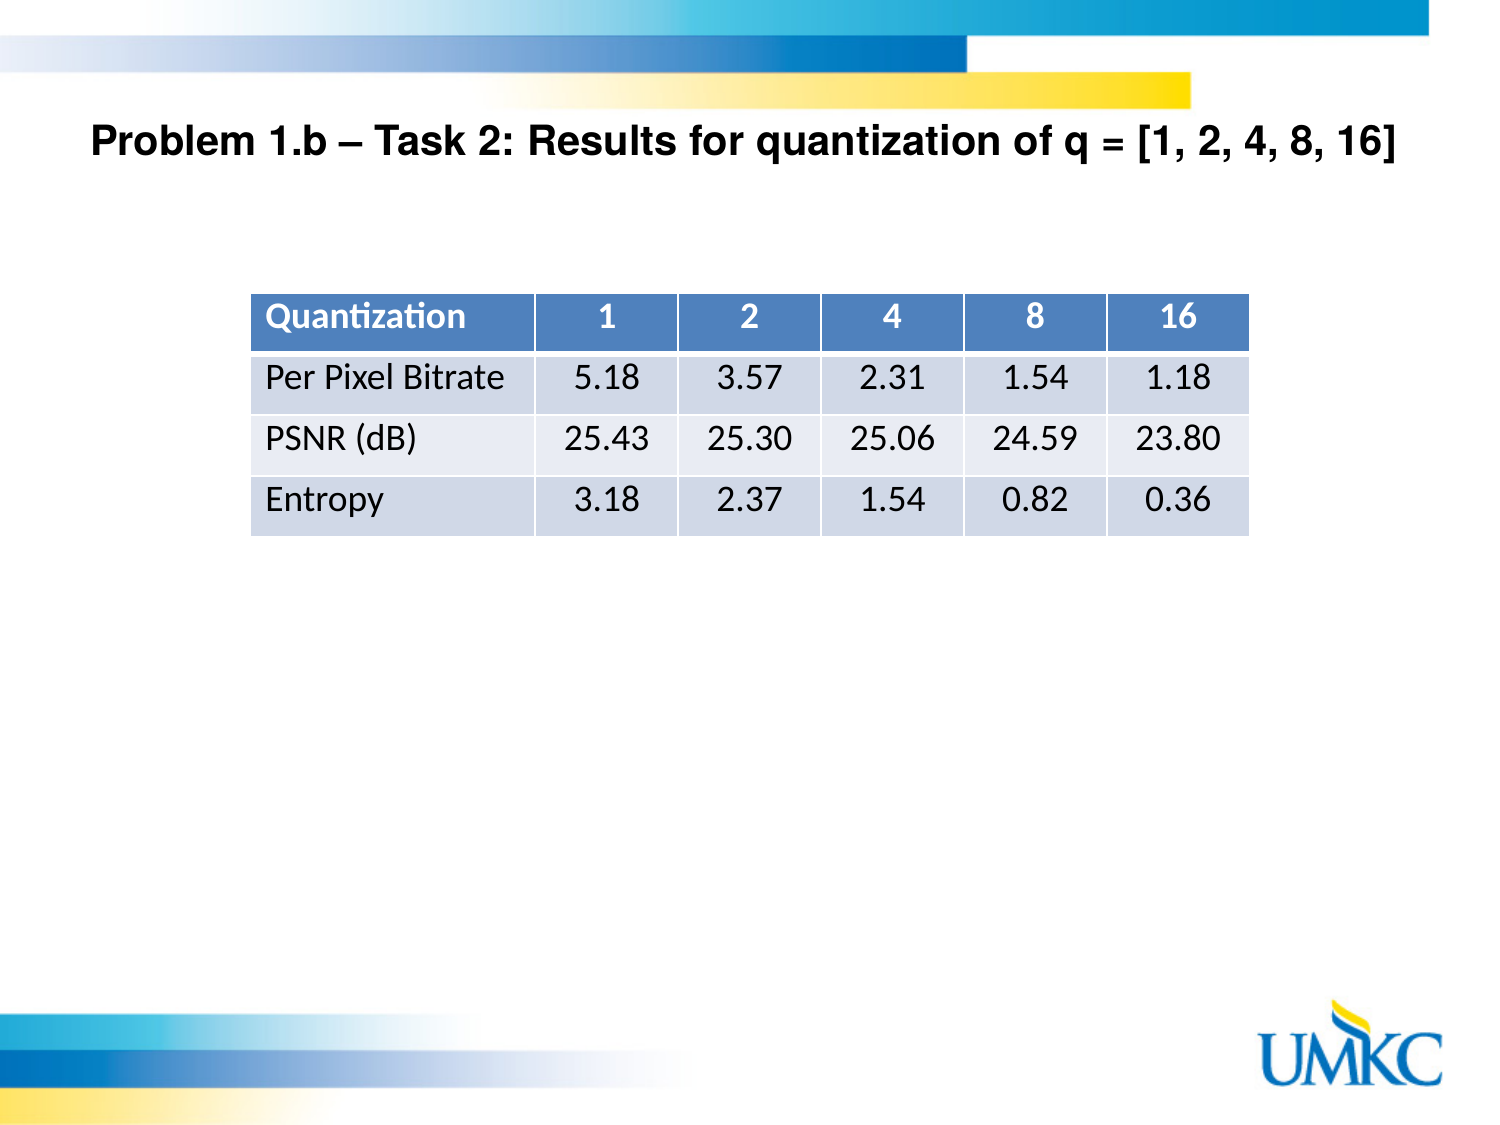

# Problem 1.b – Task 2: Results for quantization of q = [1, 2, 4, 8, 16]
| Quantization | 1 | 2 | 4 | 8 | 16 |
| --- | --- | --- | --- | --- | --- |
| Per Pixel Bitrate | 5.18 | 3.57 | 2.31 | 1.54 | 1.18 |
| PSNR (dB) | 25.43 | 25.30 | 25.06 | 24.59 | 23.80 |
| Entropy | 3.18 | 2.37 | 1.54 | 0.82 | 0.36 |